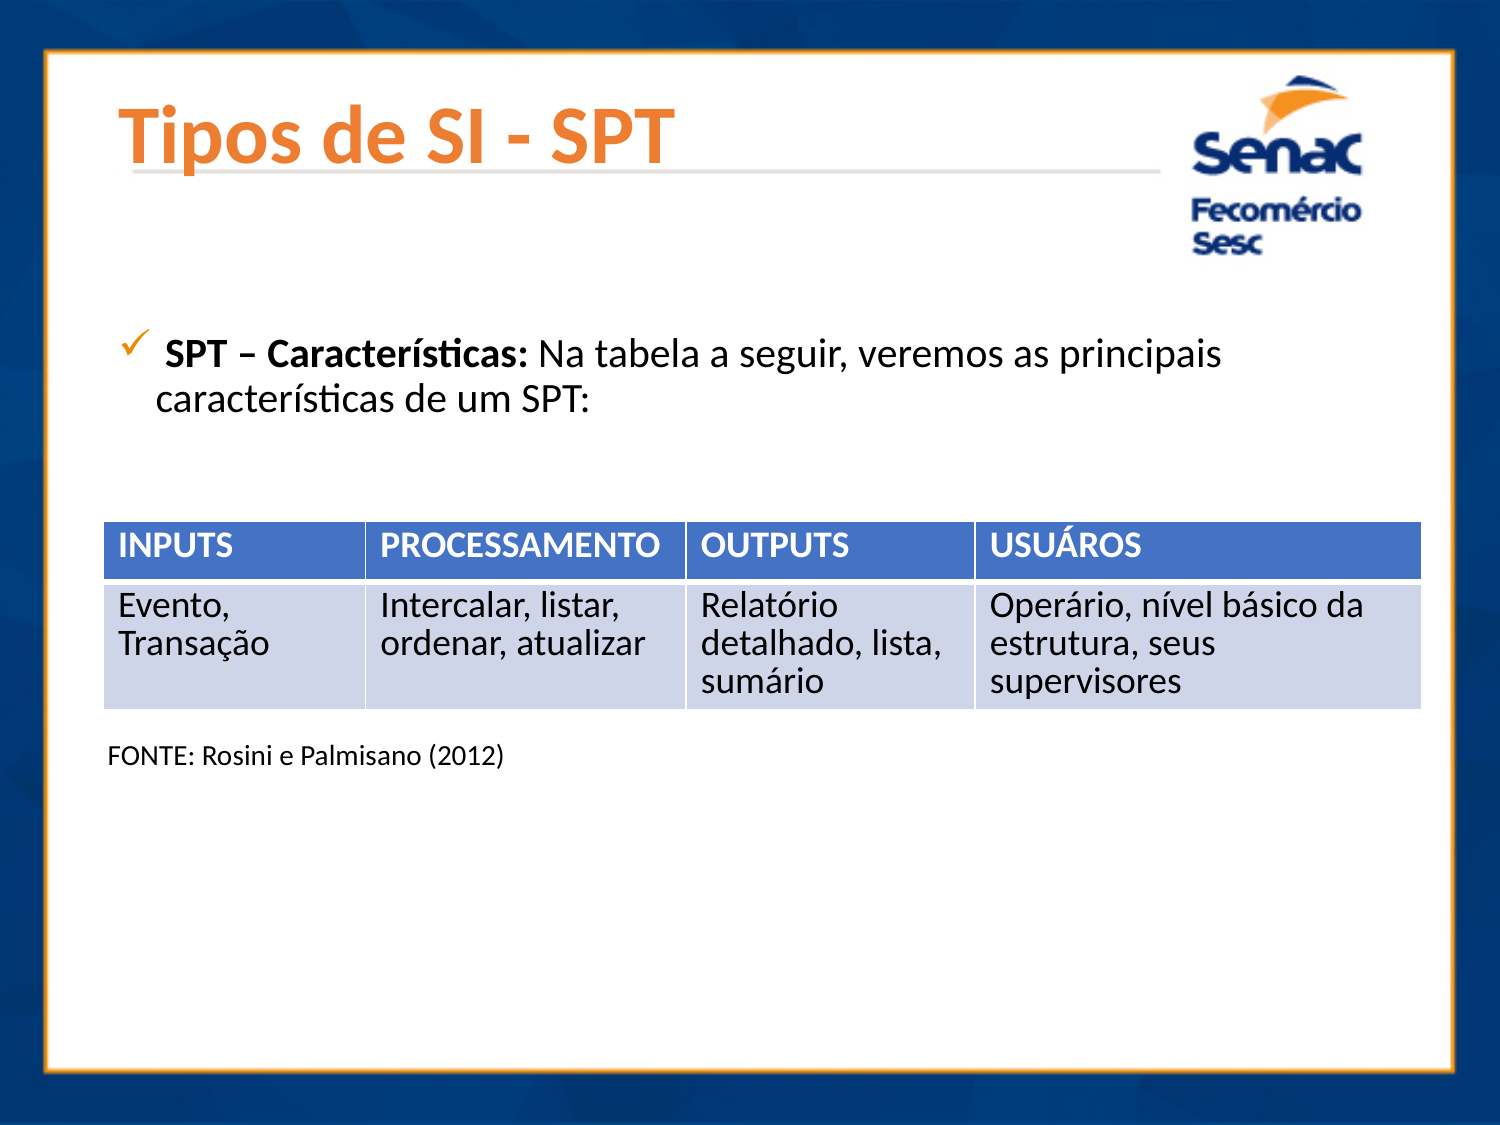

# Tipos de SI - SPT

 SPT – Características: Na tabela a seguir, veremos as principais características de um SPT:
| INPUTS | PROCESSAMENTO | OUTPUTS | USUÁROS |
| --- | --- | --- | --- |
| Evento, Transação | Intercalar, listar, ordenar, atualizar | Relatório detalhado, lista, sumário | Operário, nível básico da estrutura, seus supervisores |
FONTE: Rosini e Palmisano (2012)